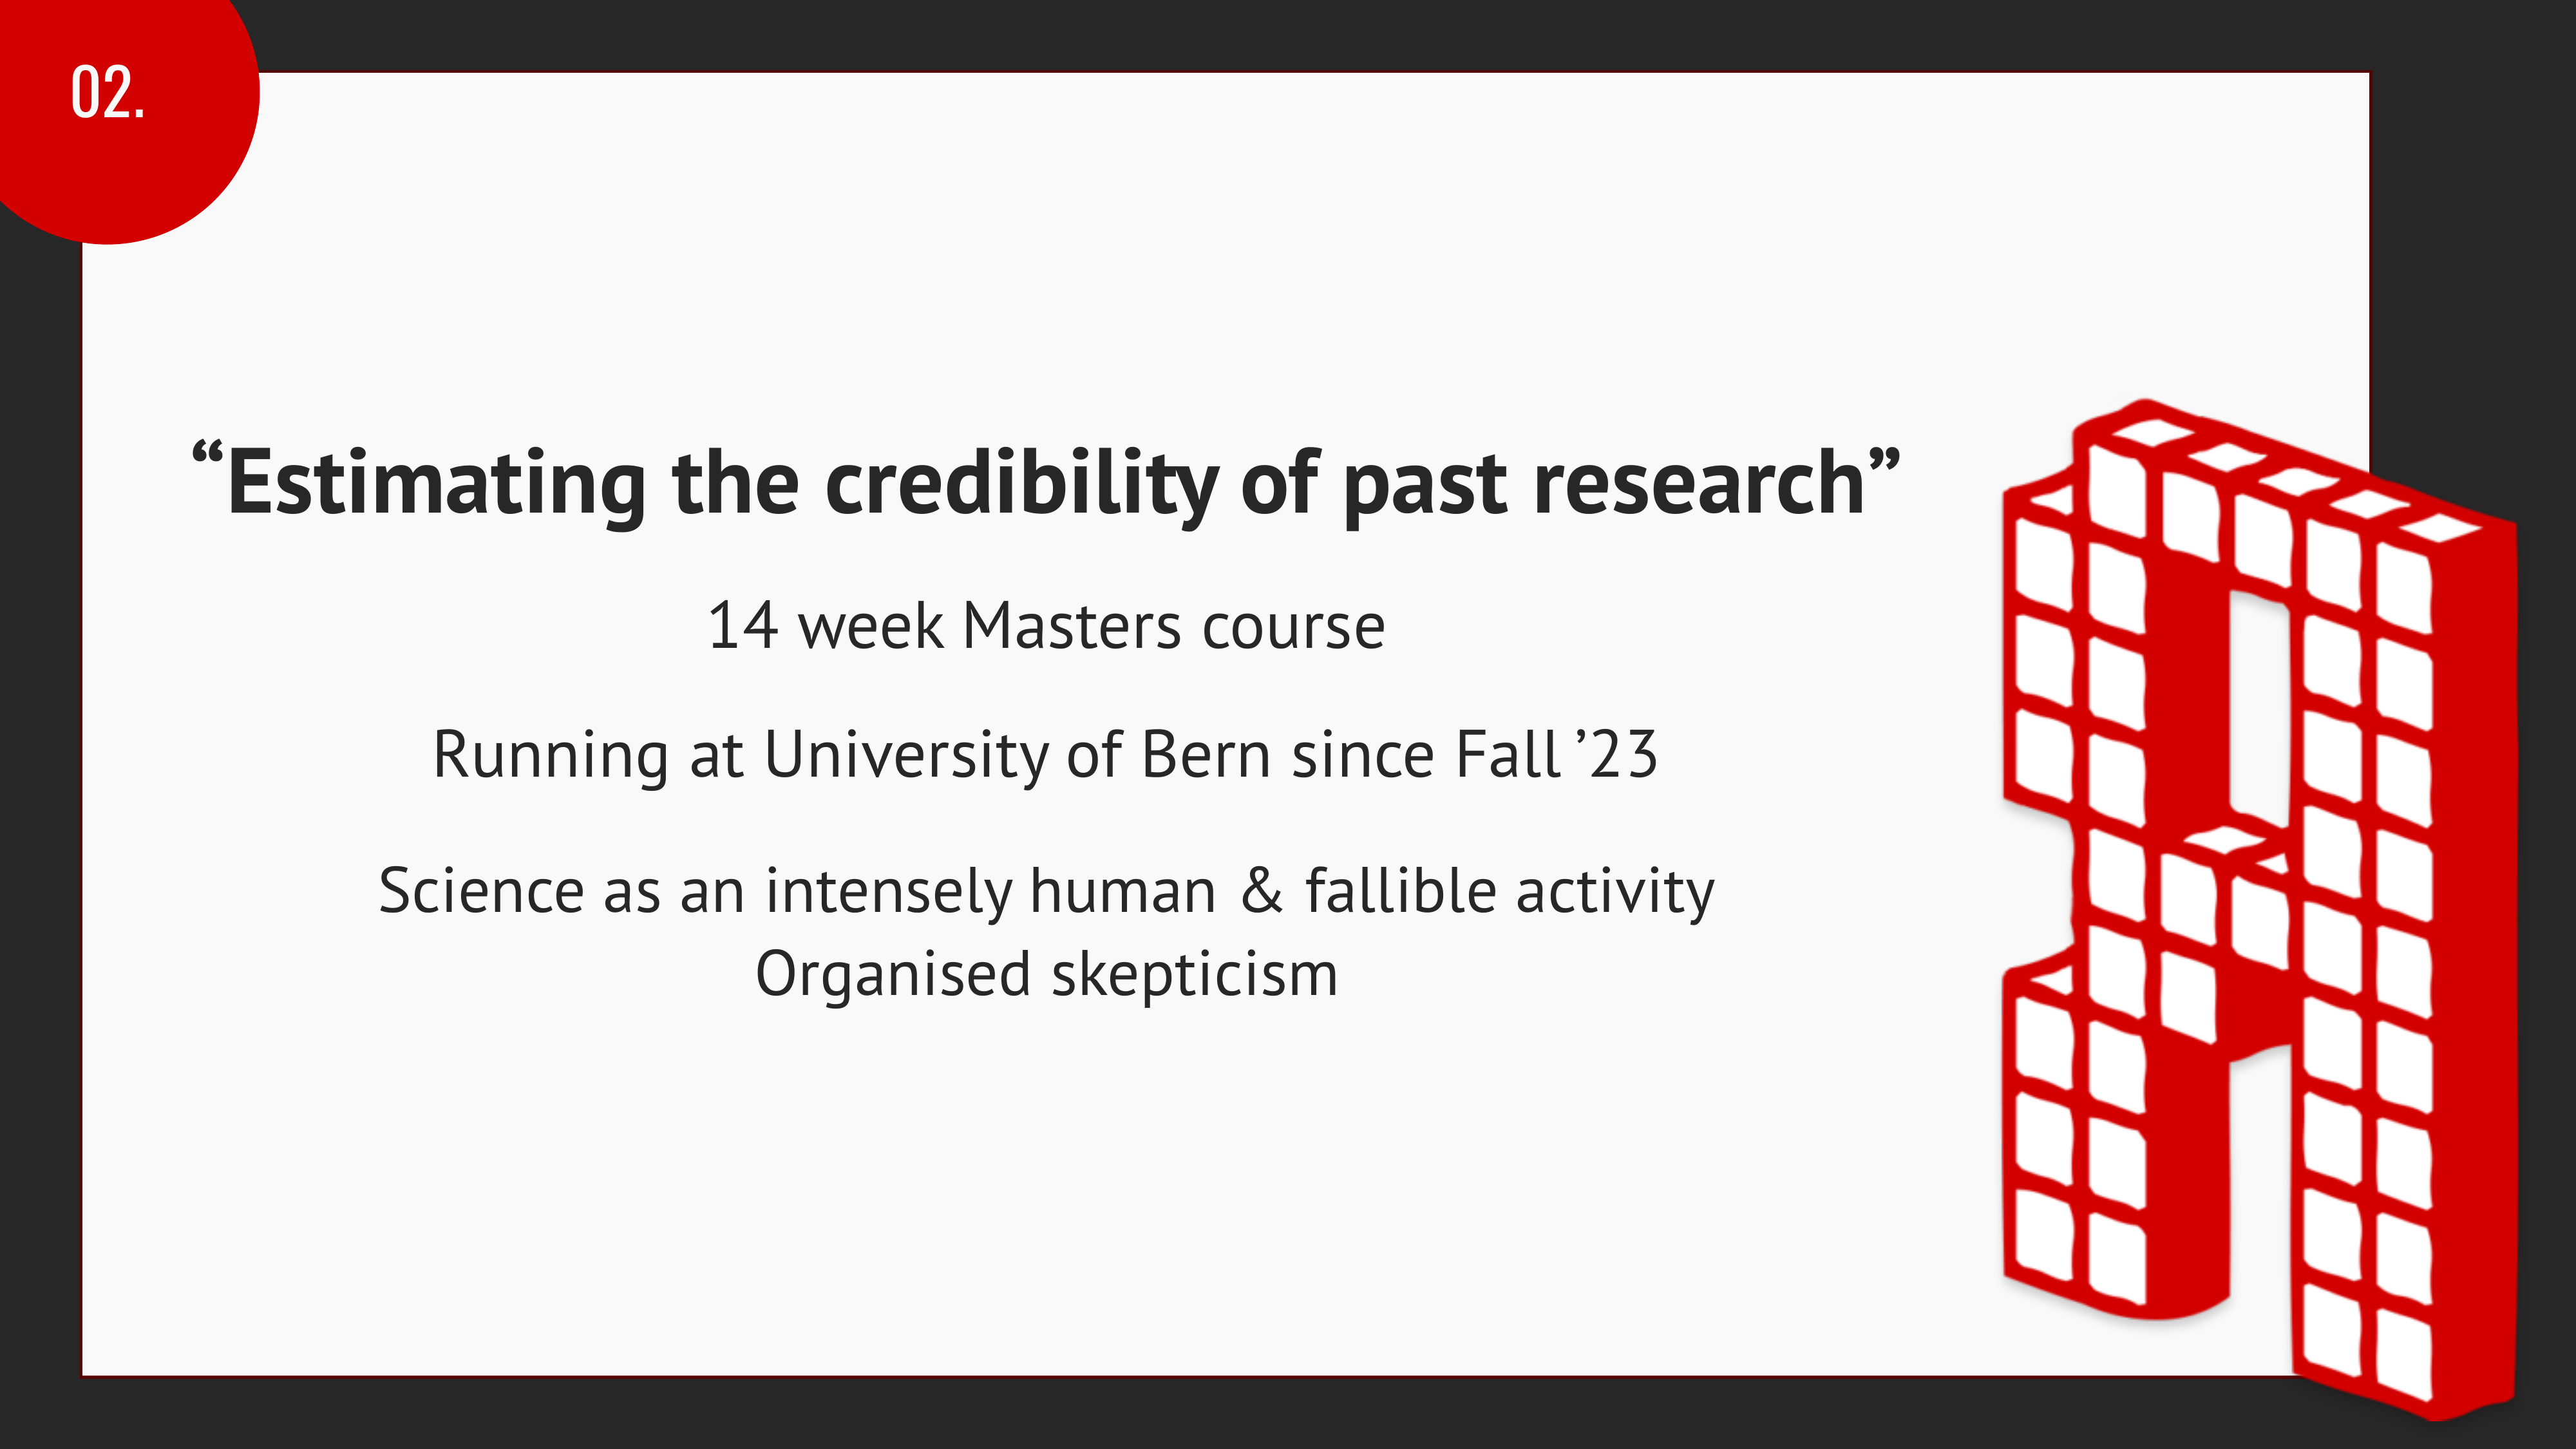

02.

“Estimating the credibility of past research”

14 week Masters course

Running at University of Bern since Fall ’23

Science as an intensely human & fallible activity

Organised skepticism